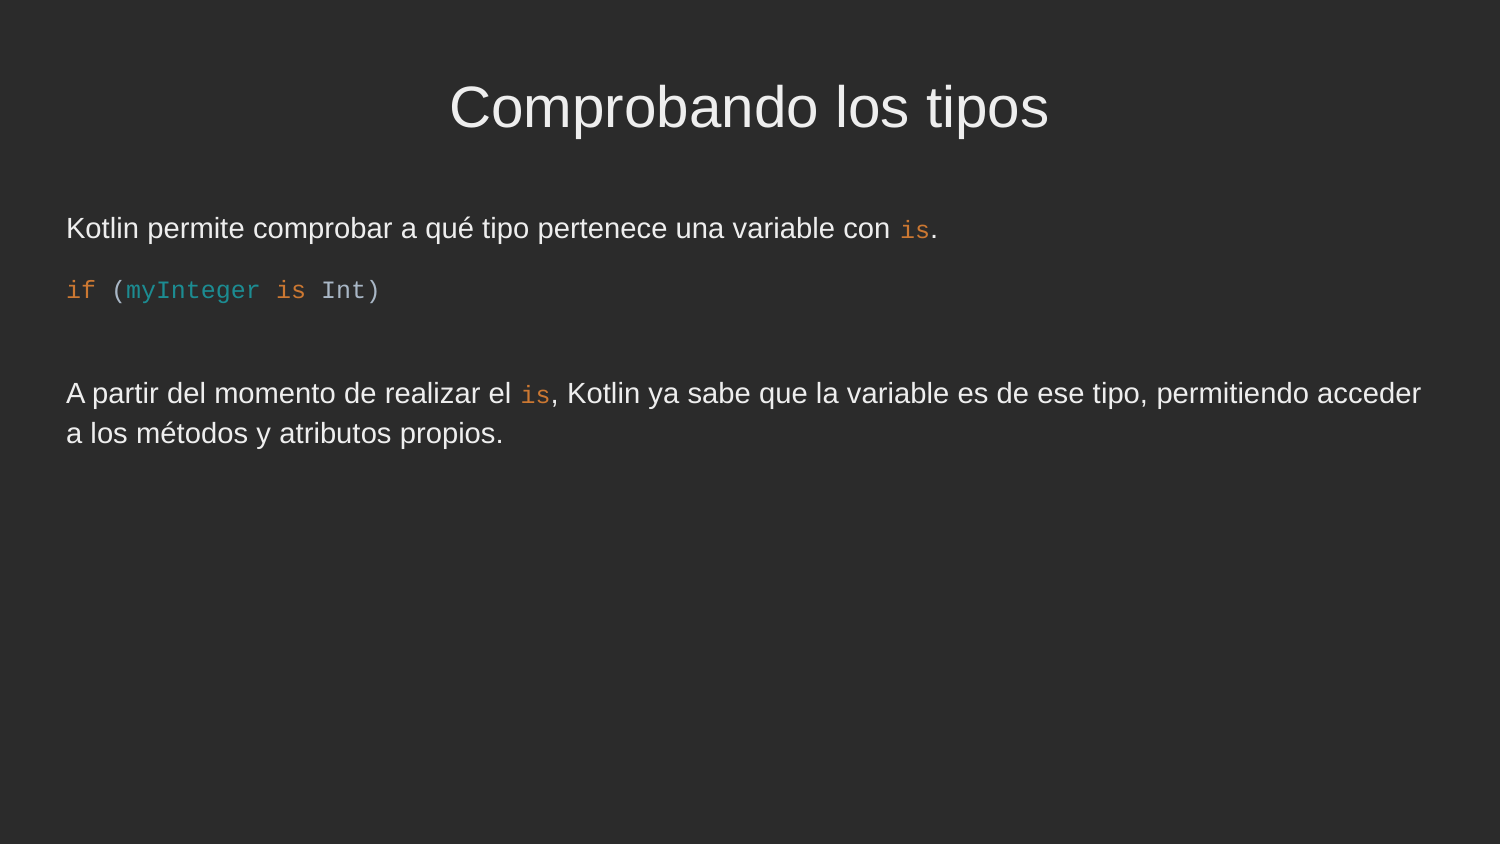

Comprobando los tipos
Kotlin permite comprobar a qué tipo pertenece una variable con is.
if (myInteger is Int)
A partir del momento de realizar el is, Kotlin ya sabe que la variable es de ese tipo, permitiendo acceder a los métodos y atributos propios.